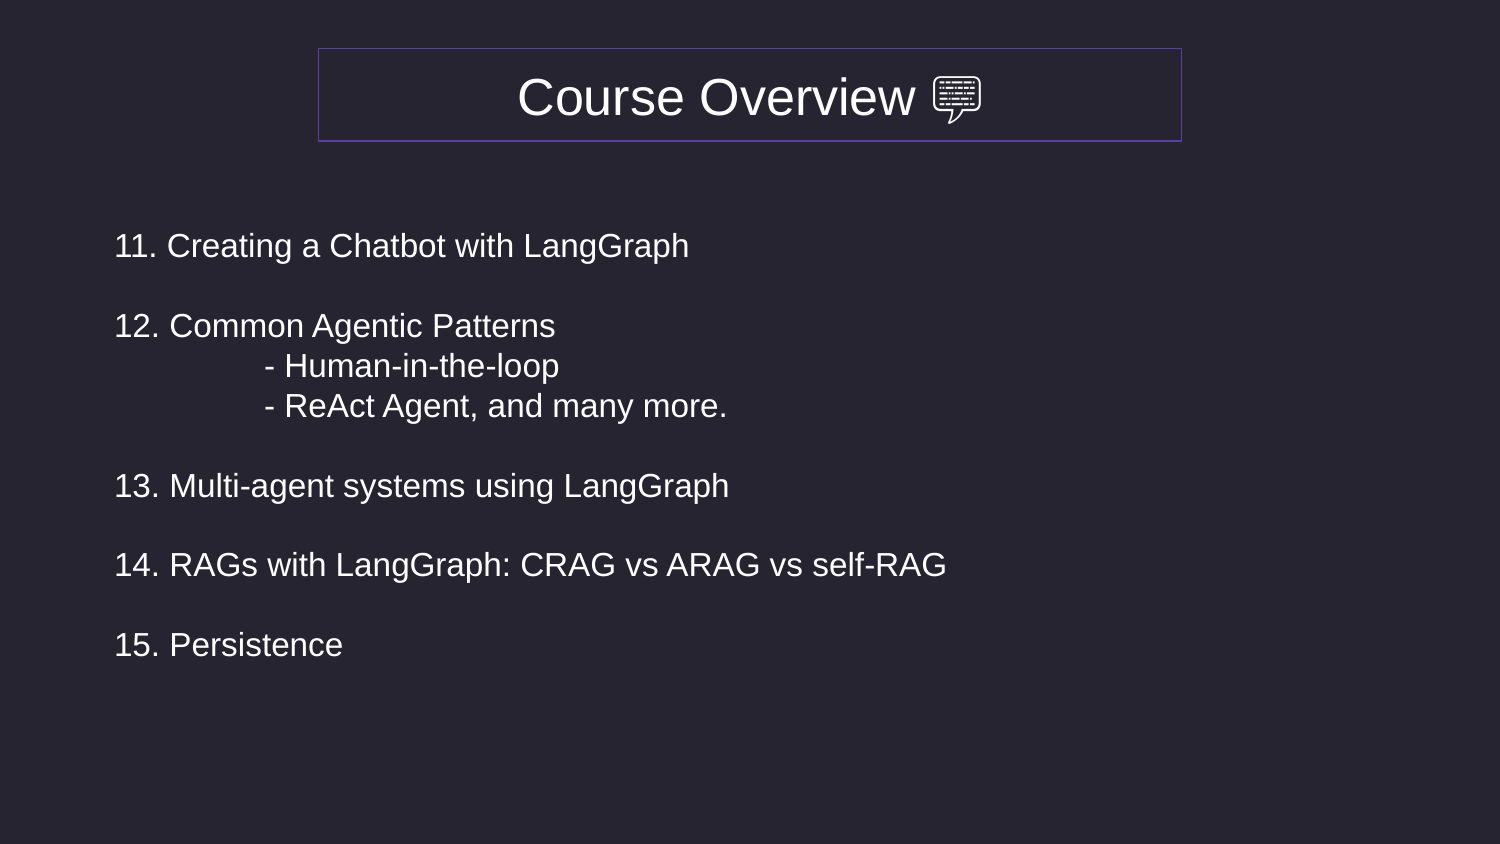

Course Overview 💬
11. Creating a Chatbot with LangGraph

12. Common Agentic Patterns
	- Human-in-the-loop
	- ReAct Agent, and many more.

13. Multi-agent systems using LangGraph

14. RAGs with LangGraph: CRAG vs ARAG vs self-RAG

15. Persistence